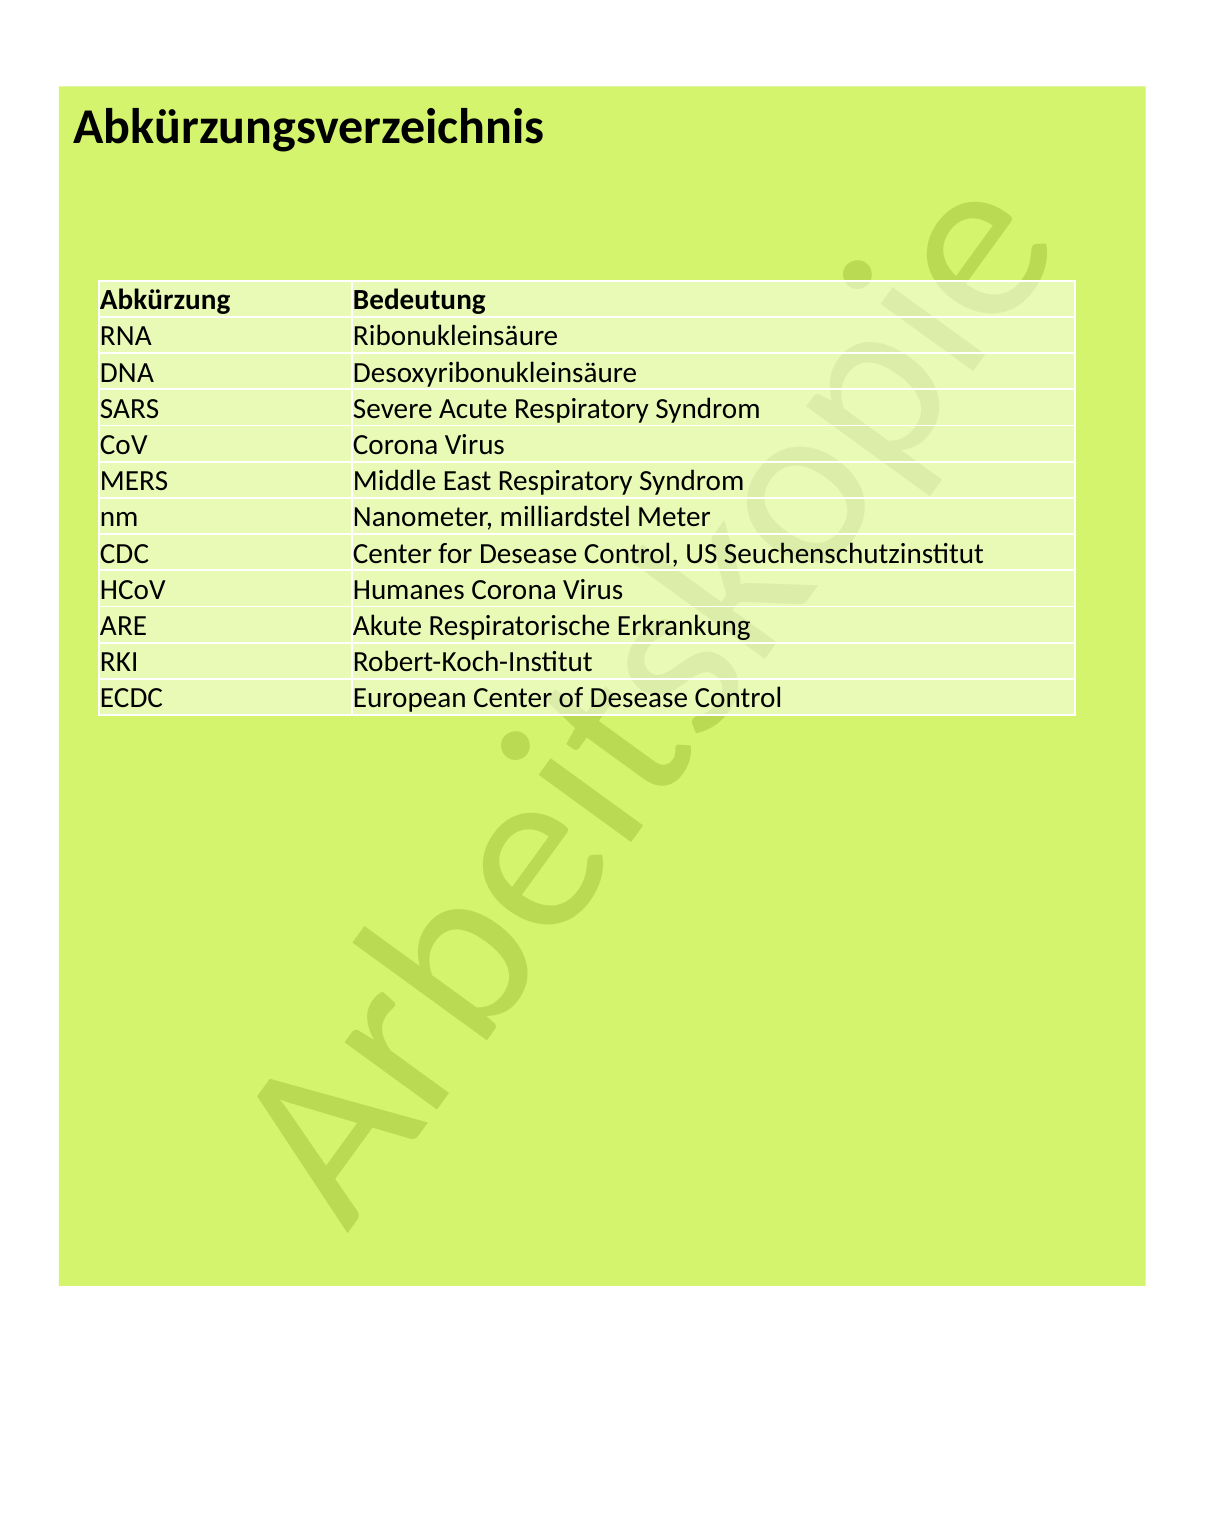

Abkürzungsverzeichnis

| Abkürzung | Bedeutung |
| --- | --- |
| RNA | Ribonukleinsäure |
| DNA | Desoxyribonukleinsäure |
| SARS | Severe Acute Respiratory Syndrom |
| CoV | Corona Virus |
| MERS | Middle East Respiratory Syndrom |
| nm | Nanometer, milliardstel Meter |
| CDC | Center for Desease Control, US Seuchenschutzinstitut |
| HCoV | Humanes Corona Virus |
| ARE | Akute Respiratorische Erkrankung |
| RKI | Robert-Koch-Institut |
| ECDC | European Center of Desease Control |